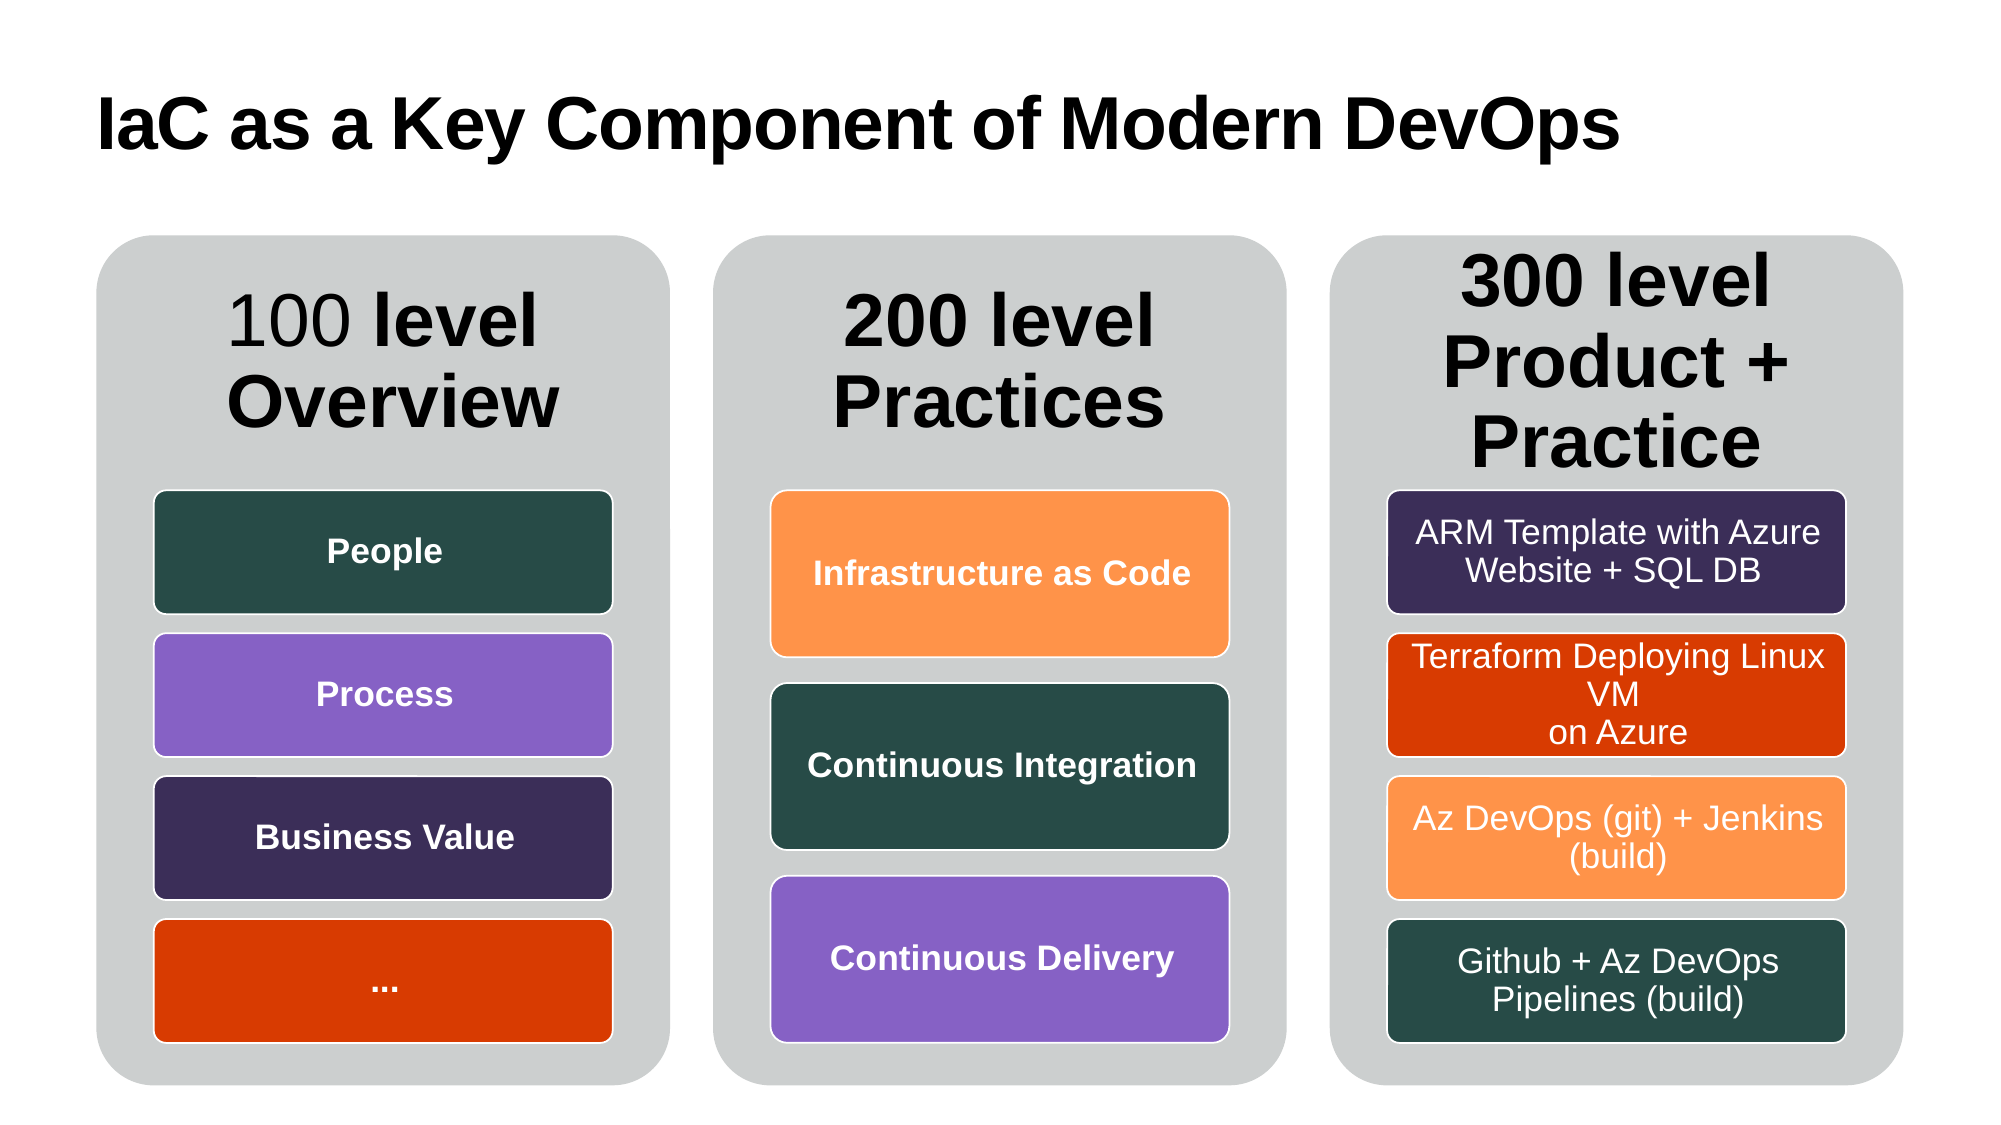

# IaC as a Key Component of Modern DevOps
100 level
 Overview
People
Process
Business Value
...
200 level Practices
Infrastructure as Code
Continuous Integration
Continuous Delivery
300 level Product + Practice
ARM Template with Azure Website + SQL DB
Terraform Deploying Linux VM
on Azure
Az DevOps (git) + Jenkins (build)
Github + Az DevOps Pipelines (build)